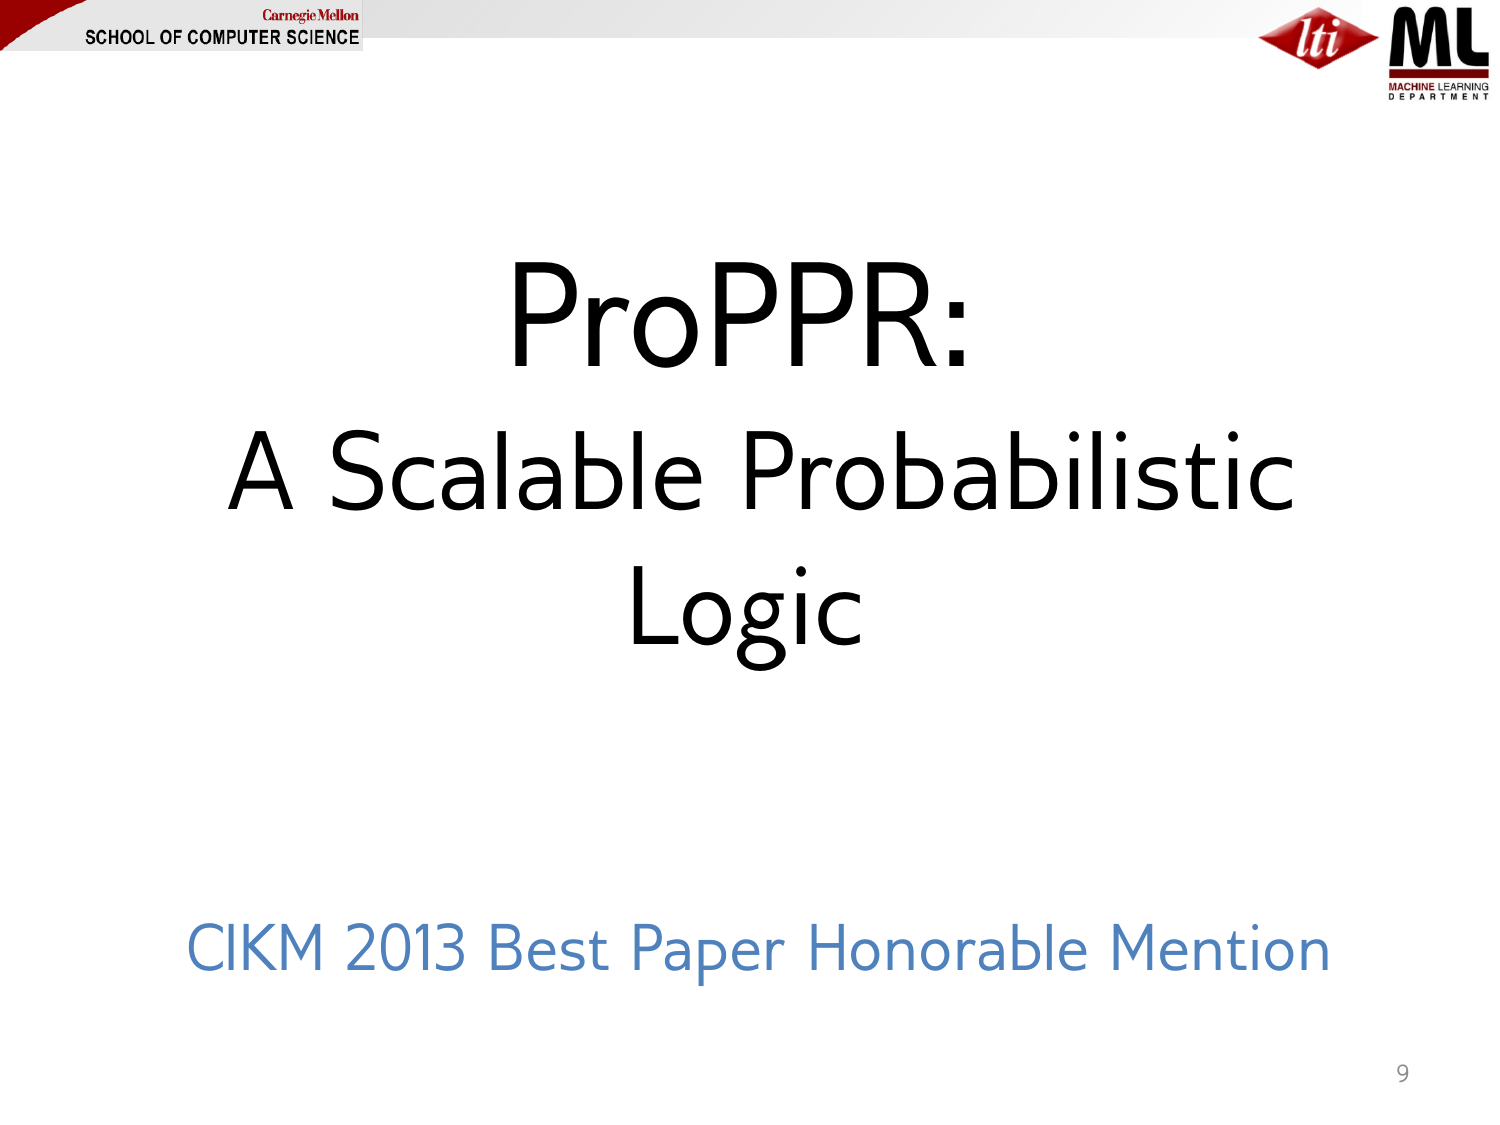

# ProPPR: A Scalable Probabilistic Logic
CIKM 2013 Best Paper Honorable Mention
9